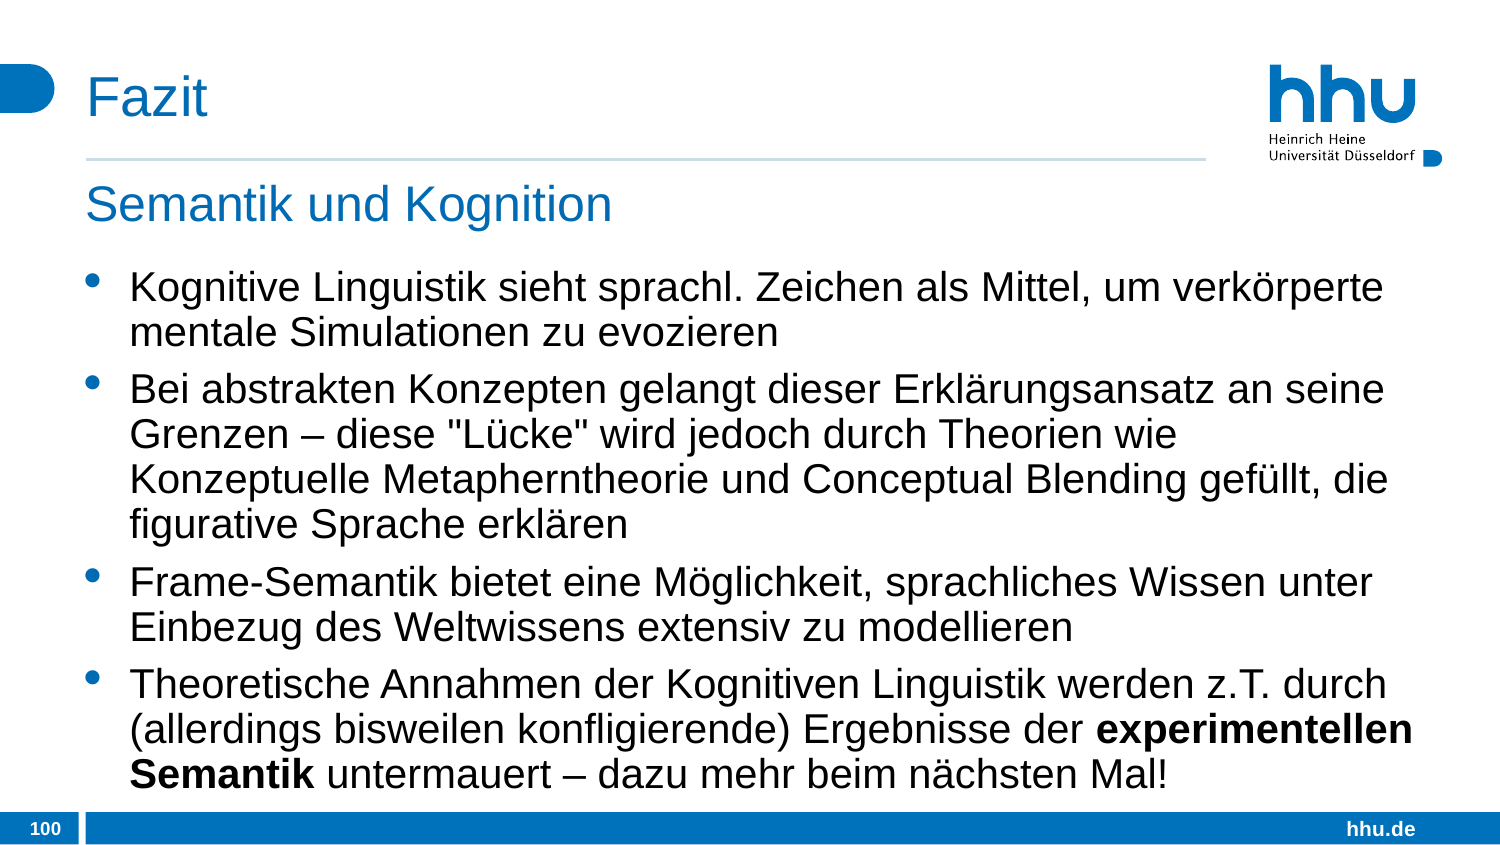

# Fazit
Semantik und Kognition
Kognitive Linguistik sieht sprachl. Zeichen als Mittel, um verkörperte mentale Simulationen zu evozieren
Bei abstrakten Konzepten gelangt dieser Erklärungsansatz an seine Grenzen – diese "Lücke" wird jedoch durch Theorien wie Konzeptuelle Metapherntheorie und Conceptual Blending gefüllt, die figurative Sprache erklären
Frame-Semantik bietet eine Möglichkeit, sprachliches Wissen unter Einbezug des Weltwissens extensiv zu modellieren
Theoretische Annahmen der Kognitiven Linguistik werden z.T. durch (allerdings bisweilen konfligierende) Ergebnisse der experimentellen Semantik untermauert – dazu mehr beim nächsten Mal!
100